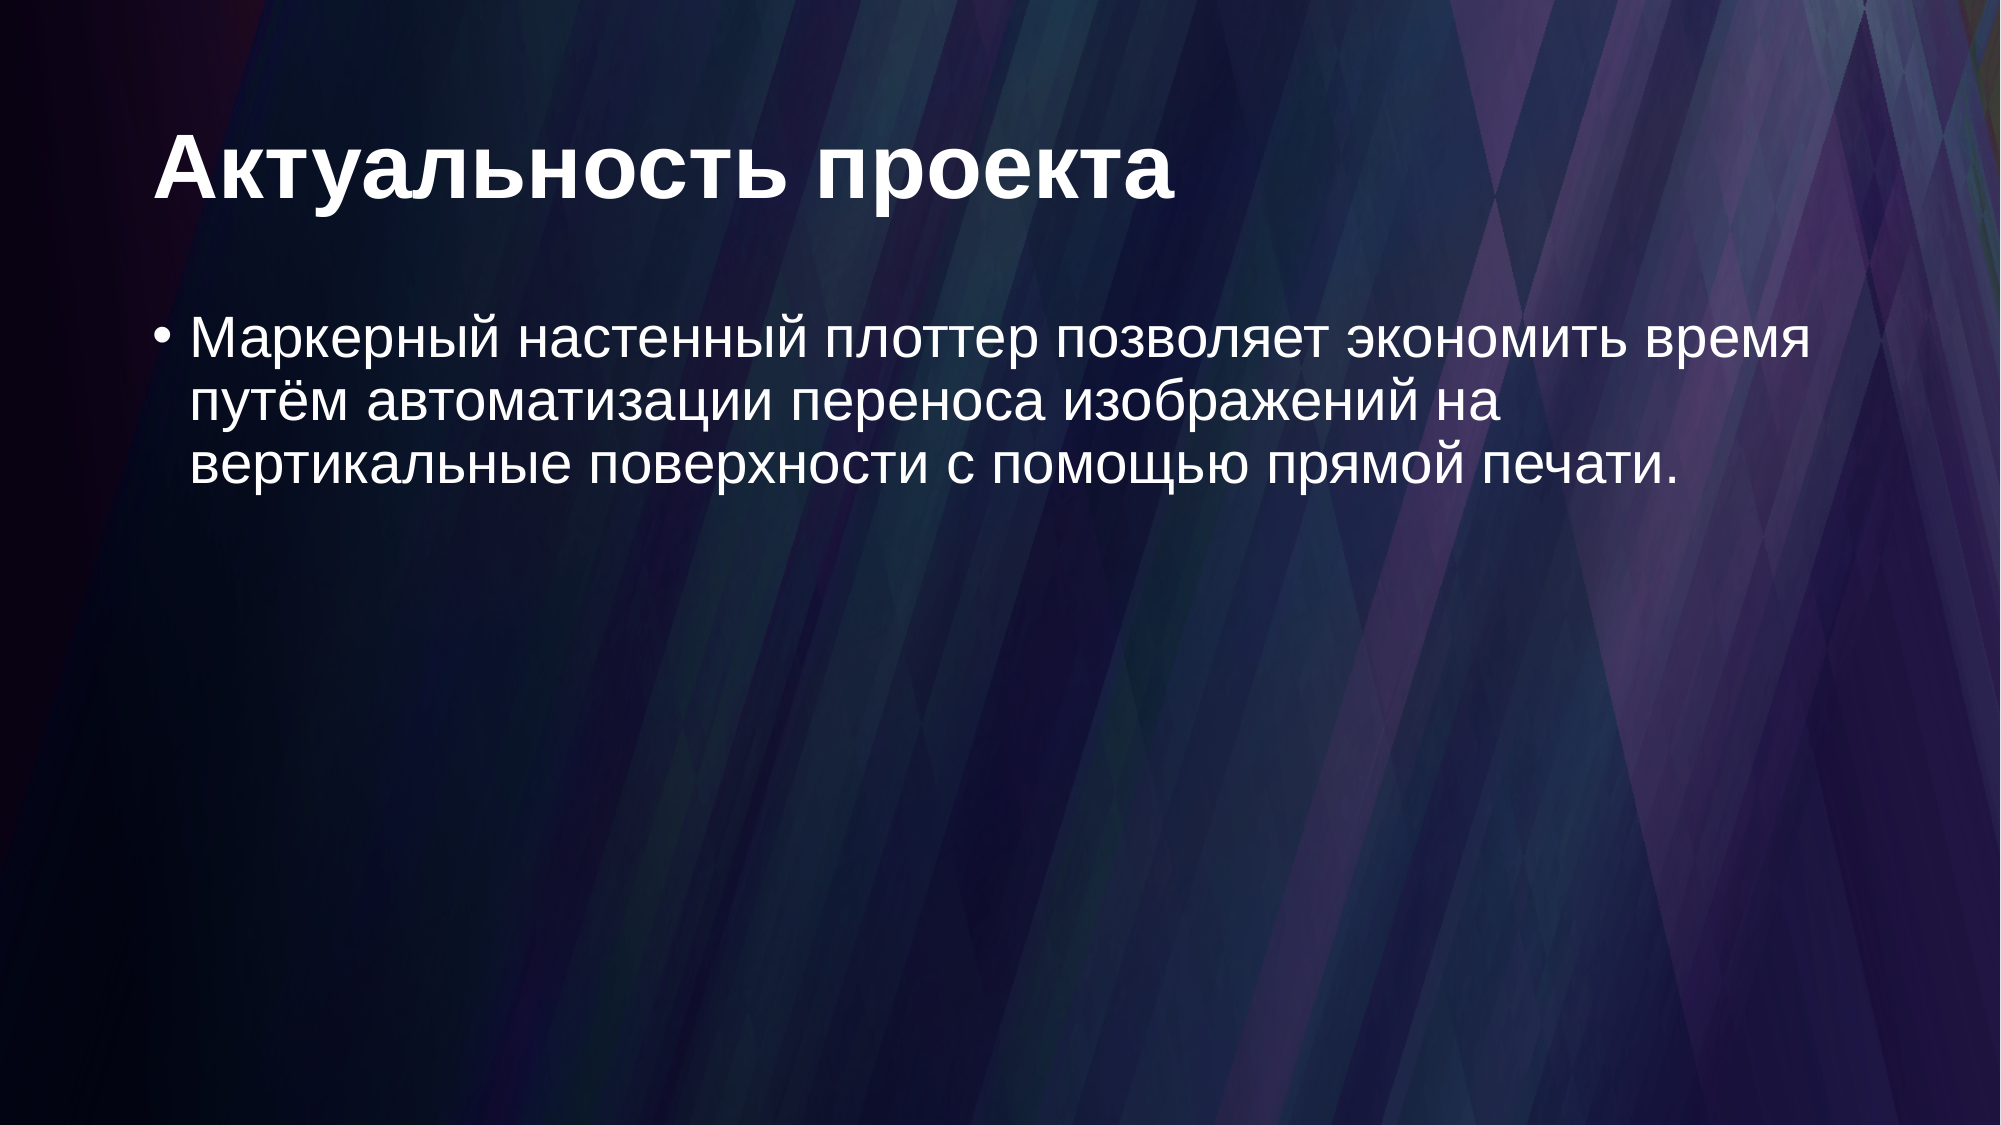

# Актуальность проекта
Маркерный настенный плоттер позволяет экономить время путём автоматизации переноса изображений на вертикальные поверхности с помощью прямой печати.